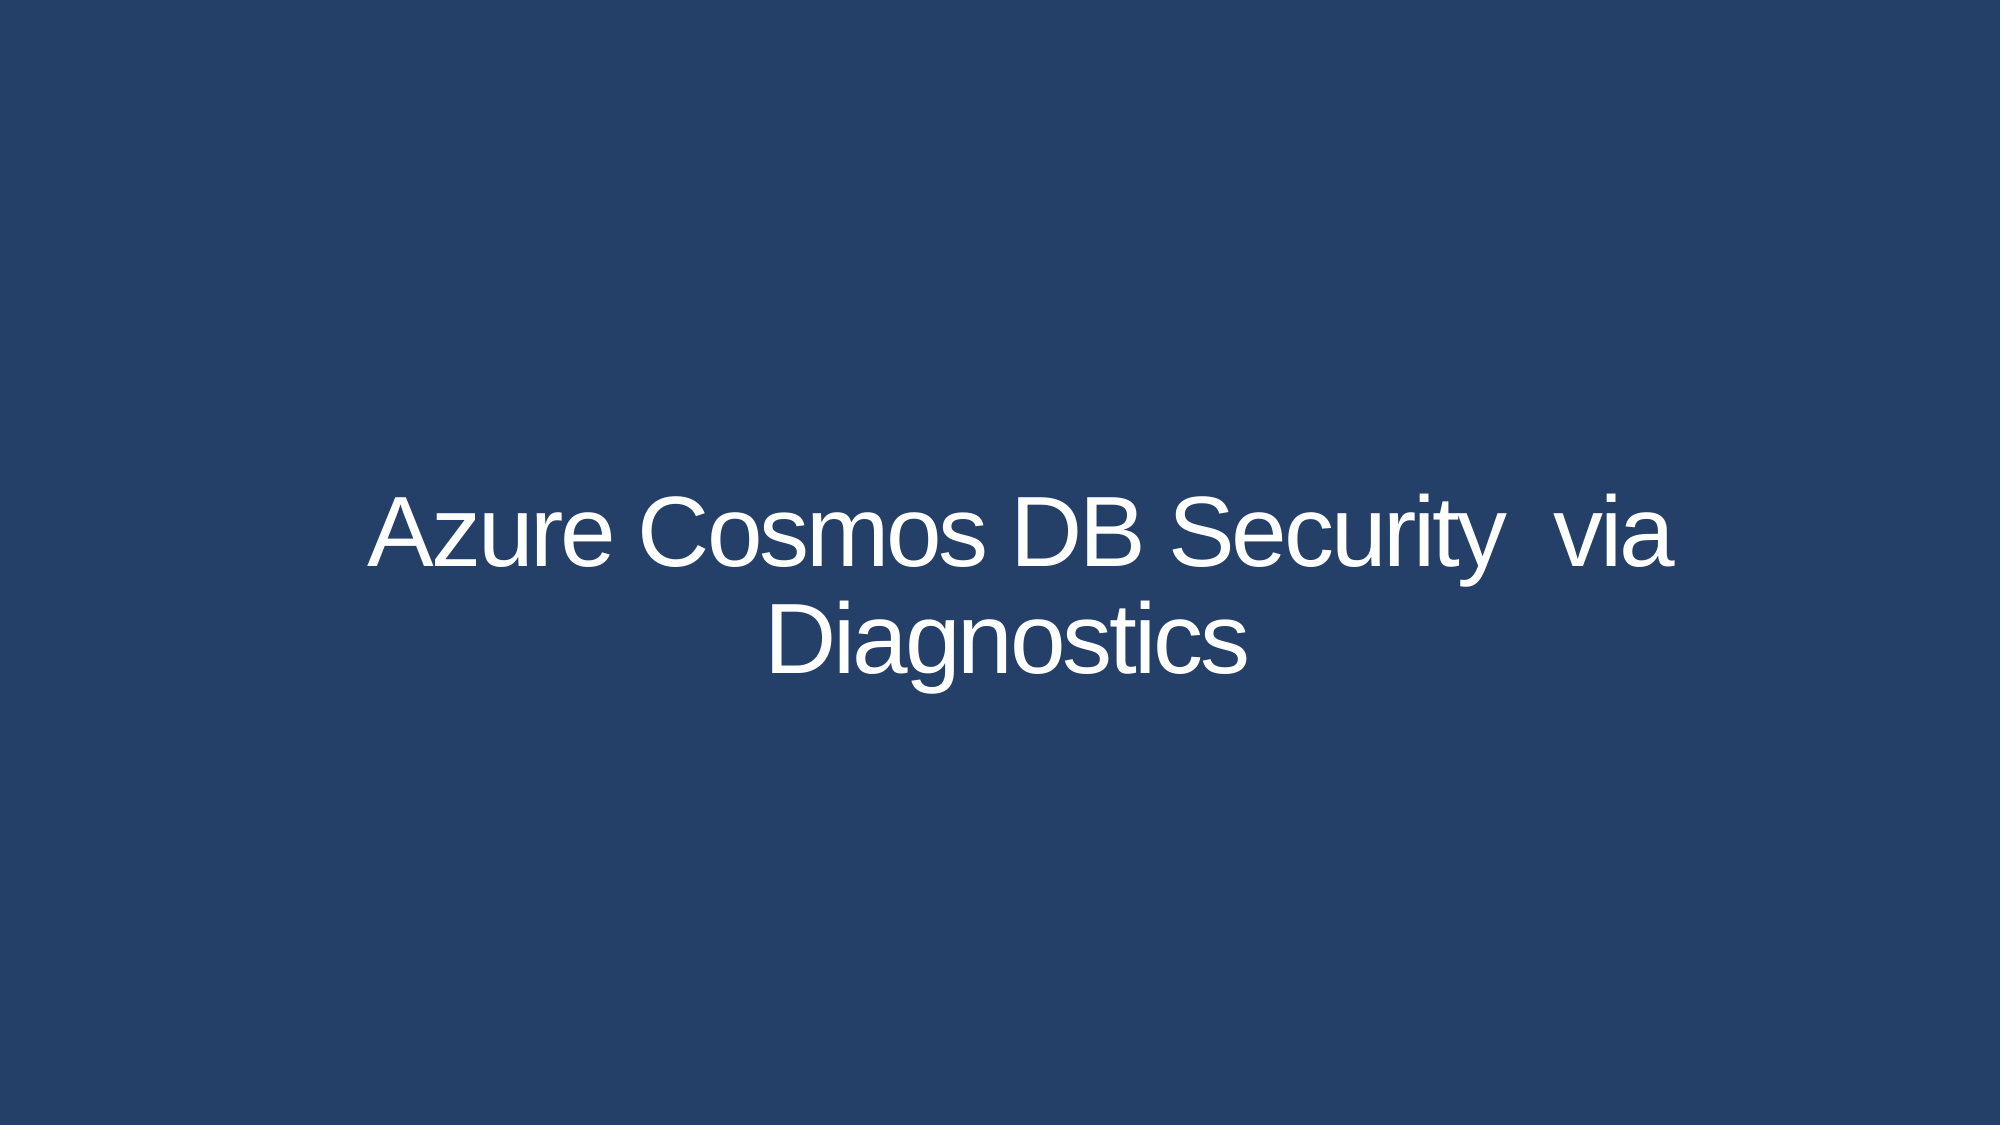

# Azure Cosmos DB Security  via Diagnostics